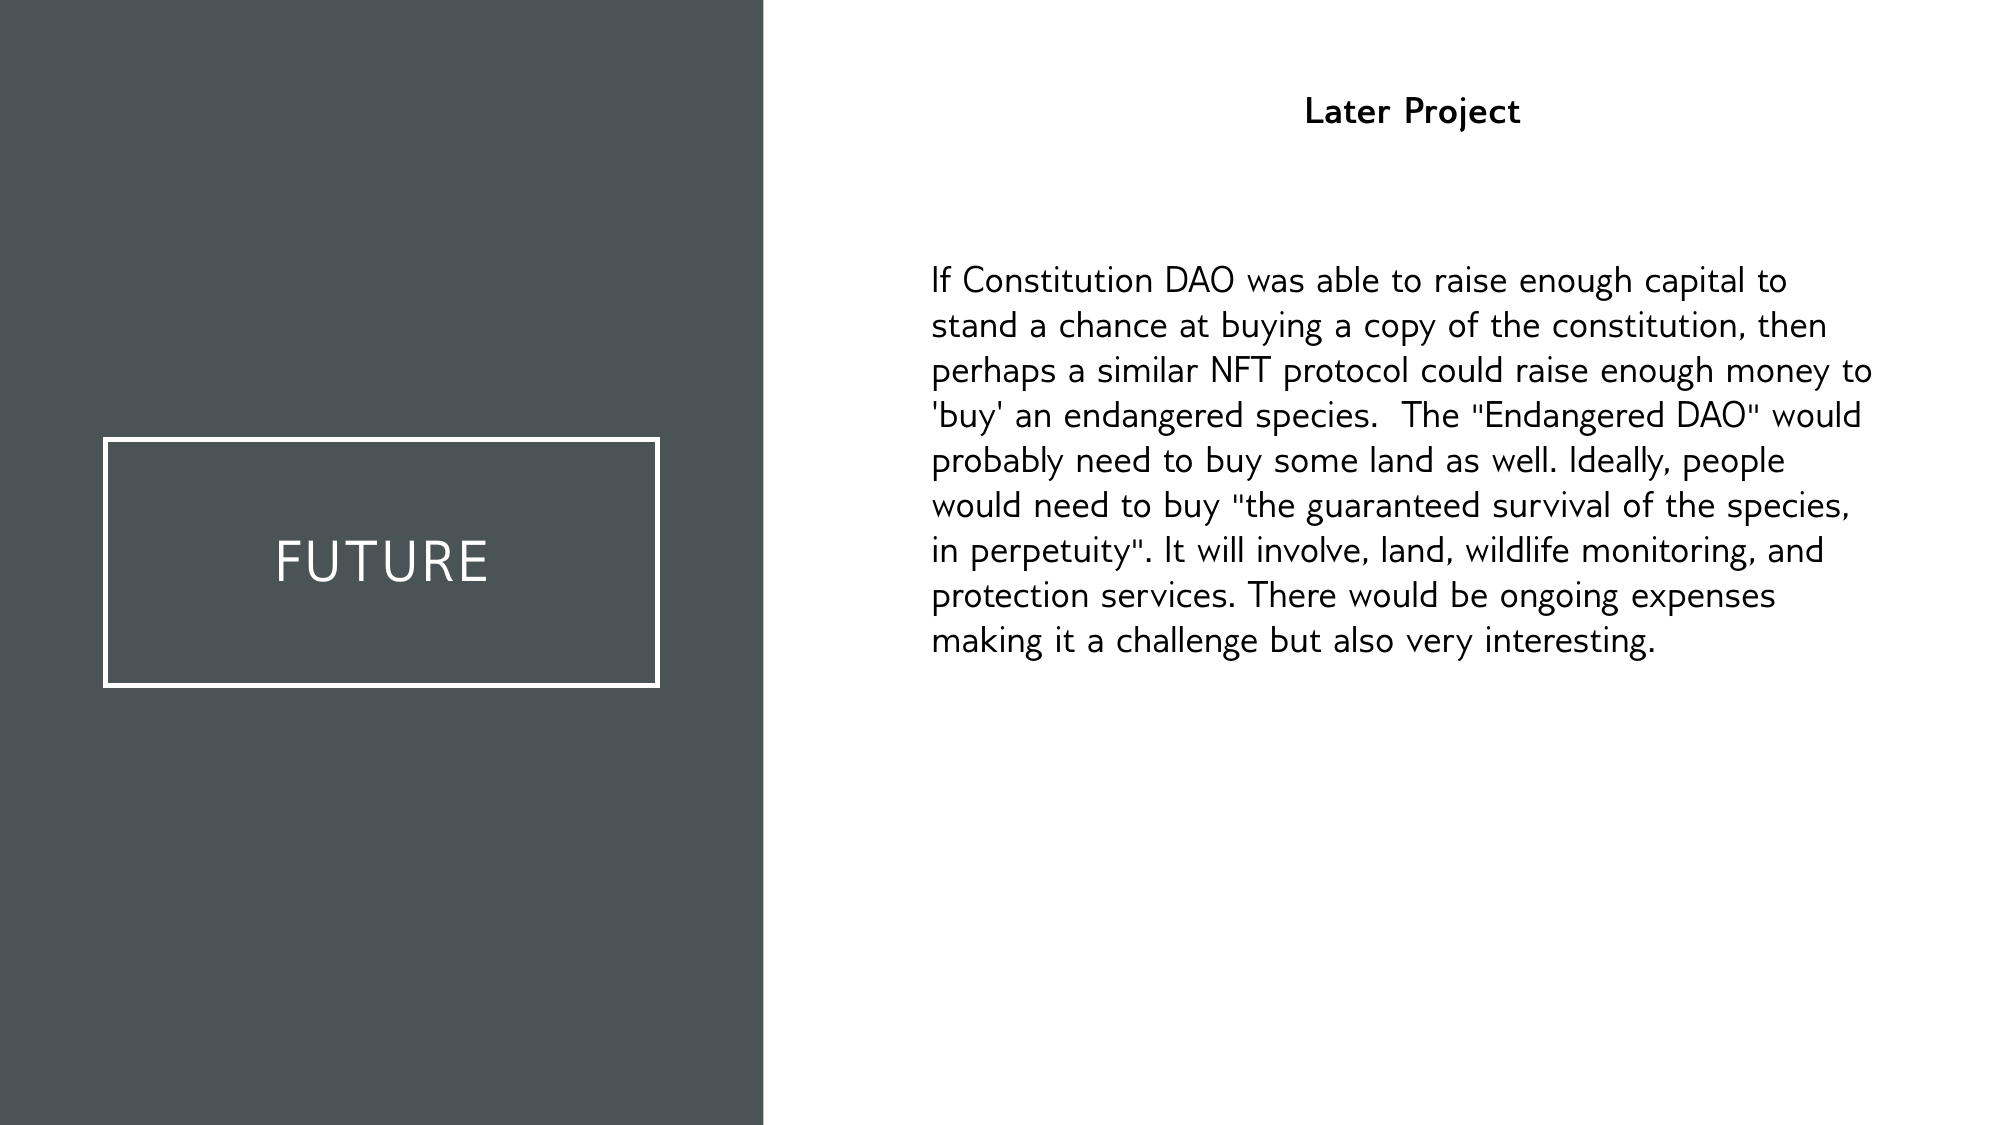

Later Project
If Constitution DAO was able to raise enough capital to stand a chance at buying a copy of the constitution, then perhaps a similar NFT protocol could raise enough money to 'buy' an endangered species.  The "Endangered DAO" would probably need to buy some land as well. Ideally, people would need to buy "the guaranteed survival of the species, in perpetuity". It will involve, land, wildlife monitoring, and protection services. There would be ongoing expenses making it a challenge but also very interesting.
# Future